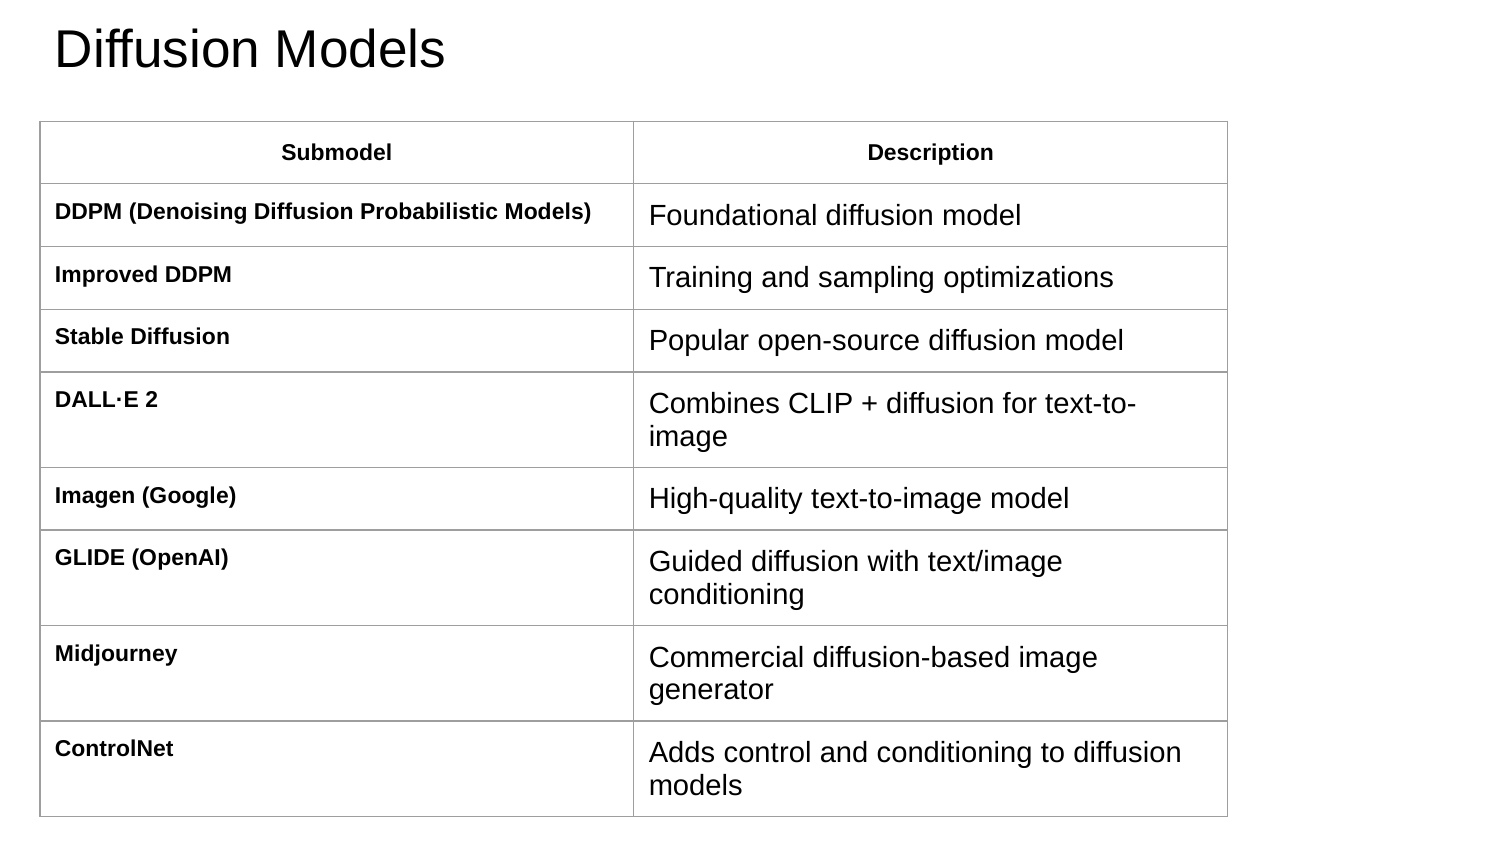

# Diffusion Models
| Submodel | Description |
| --- | --- |
| DDPM (Denoising Diffusion Probabilistic Models) | Foundational diffusion model |
| Improved DDPM | Training and sampling optimizations |
| Stable Diffusion | Popular open-source diffusion model |
| DALL·E 2 | Combines CLIP + diffusion for text-to-image |
| Imagen (Google) | High-quality text-to-image model |
| GLIDE (OpenAI) | Guided diffusion with text/image conditioning |
| Midjourney | Commercial diffusion-based image generator |
| ControlNet | Adds control and conditioning to diffusion models |